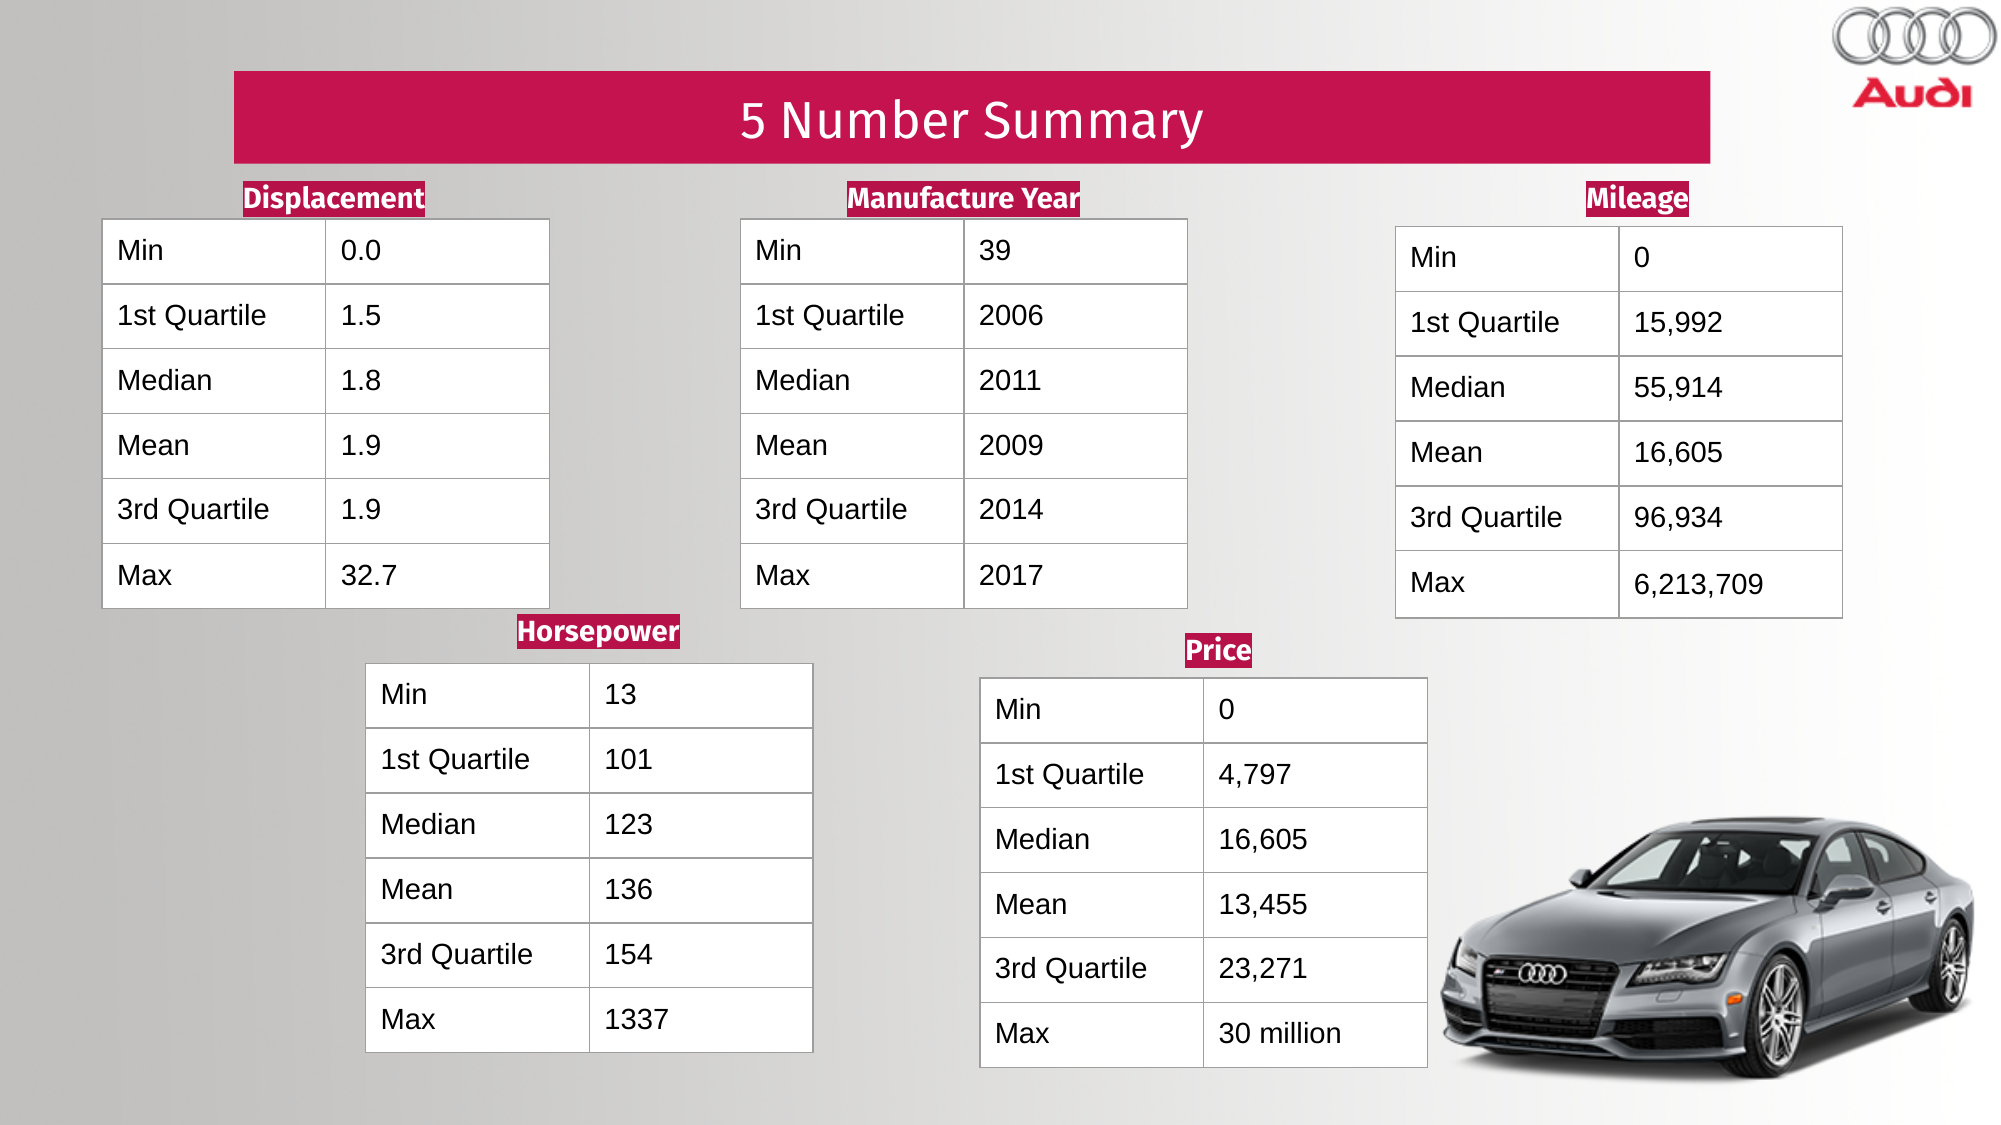

5 Number Summary
Displacement
Manufacture Year
Mileage
| Min | 0.0 |
| --- | --- |
| 1st Quartile | 1.5 |
| Median | 1.8 |
| Mean | 1.9 |
| 3rd Quartile | 1.9 |
| Max | 32.7 |
| Min | 39 |
| --- | --- |
| 1st Quartile | 2006 |
| Median | 2011 |
| Mean | 2009 |
| 3rd Quartile | 2014 |
| Max | 2017 |

| Min | 0 |
| --- | --- |
| 1st Quartile | 15,992 |
| Median | 55,914 |
| Mean | 16,605 |
| 3rd Quartile | 96,934 |
| Max | 6,213,709 |
Horsepower
Price
| Min | 13 |
| --- | --- |
| 1st Quartile | 101 |
| Median | 123 |
| Mean | 136 |
| 3rd Quartile | 154 |
| Max | 1337 |
| Min | 0 |
| --- | --- |
| 1st Quartile | 4,797 |
| Median | 16,605 |
| Mean | 13,455 |
| 3rd Quartile | 23,271 |
| Max | 30 million |